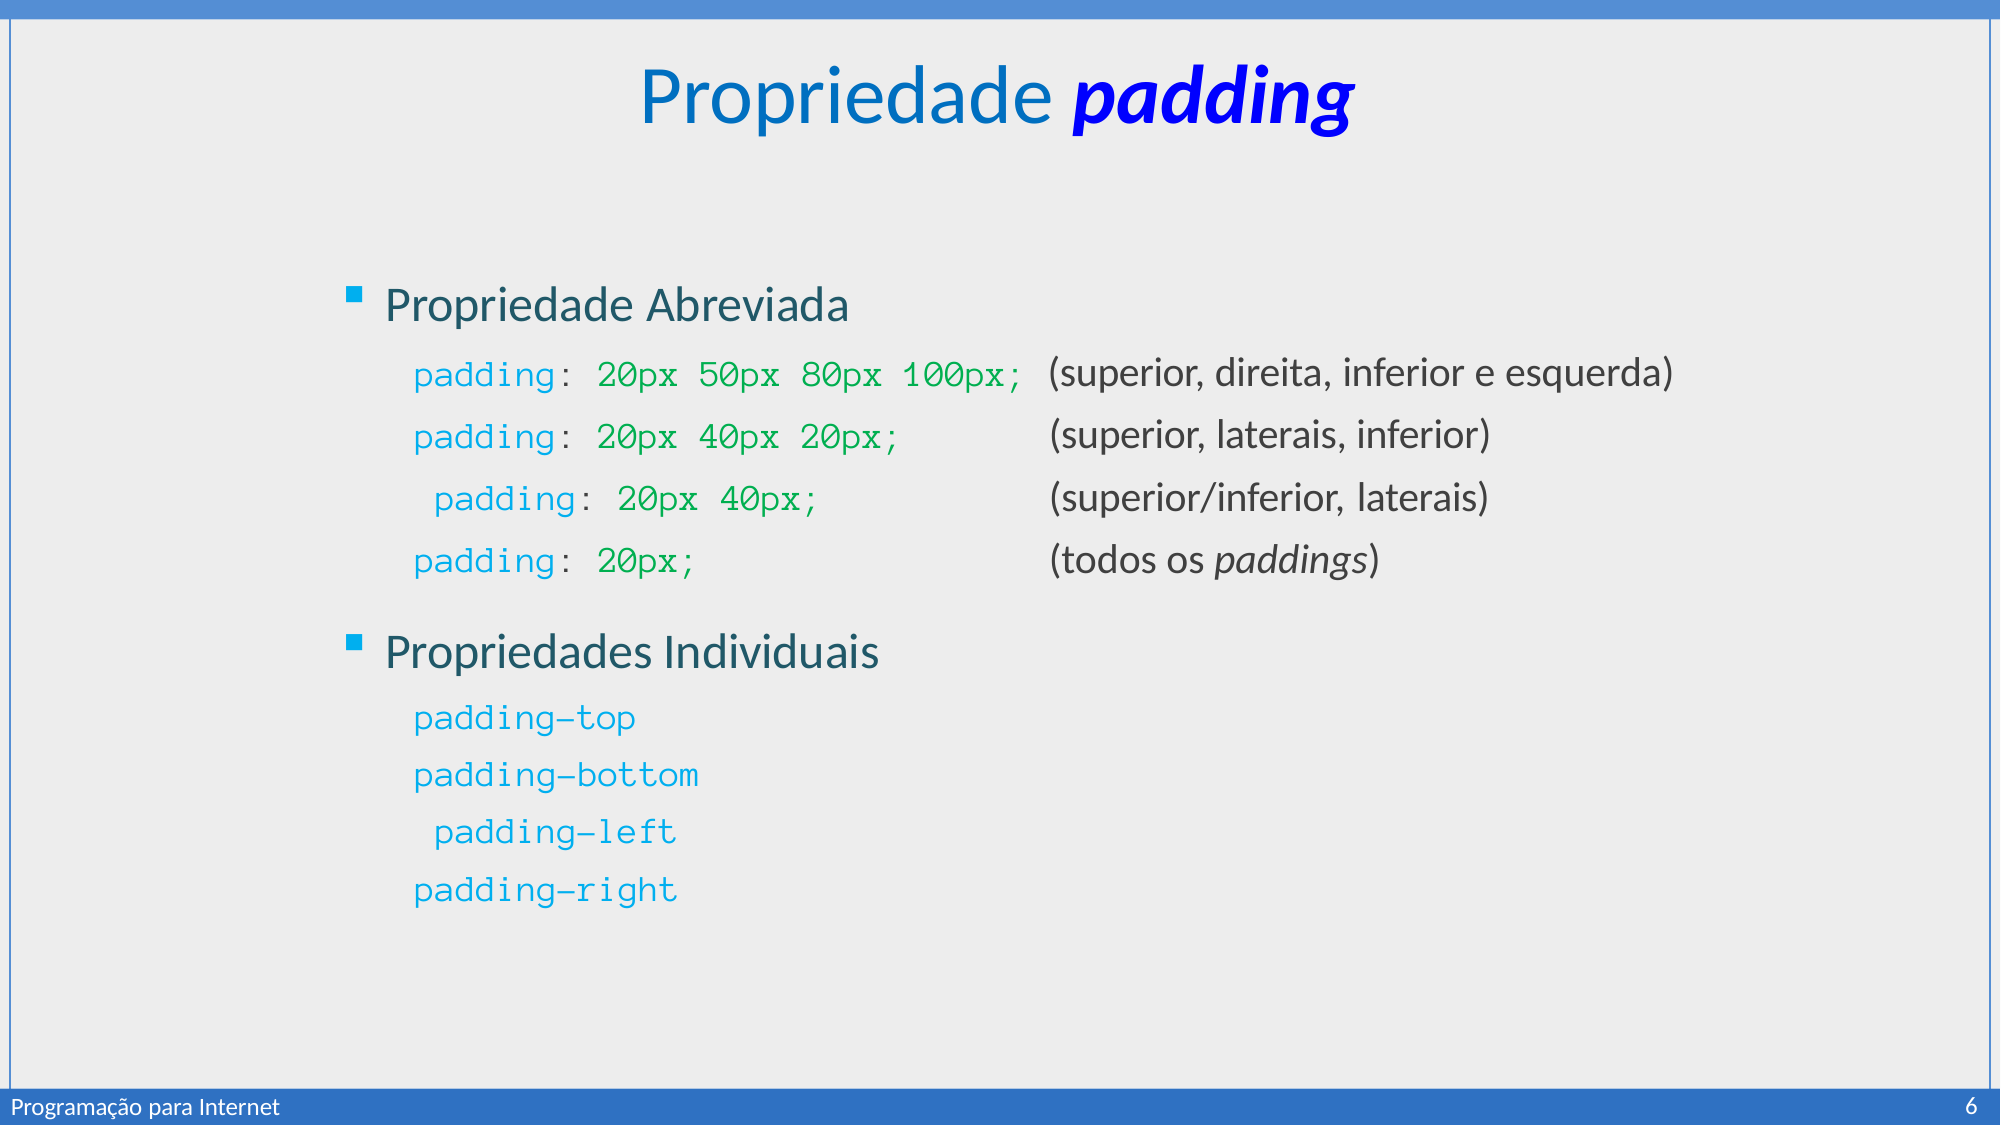

# Propriedade padding
Propriedade Abreviada
padding: 20px 50px 80px 100px; (superior, direita, inferior e esquerda)
padding: 20px 40px 20px;  padding: 20px 40px;  padding: 20px;
(superior, laterais, inferior)  (superior/inferior, laterais)  (todos os paddings)
Propriedades Individuais
padding-top  padding-bottom  padding-left  padding-right
6
Programação para Internet